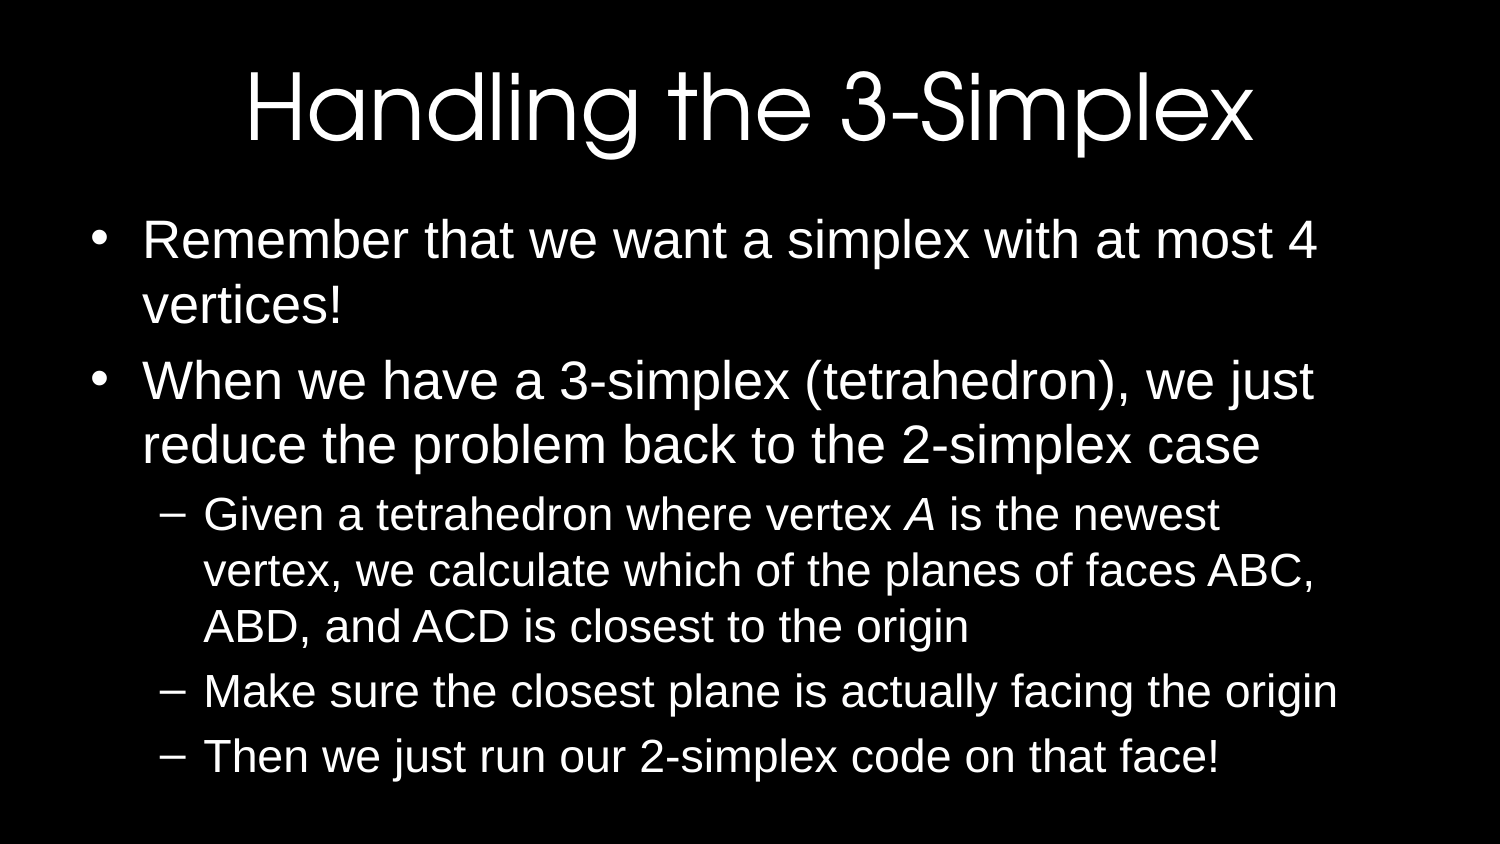

# Handling the 3-Simplex
Remember that we want a simplex with at most 4 vertices!
When we have a 3-simplex (tetrahedron), we just reduce the problem back to the 2-simplex case
Given a tetrahedron where vertex A is the newest vertex, we calculate which of the planes of faces ABC, ABD, and ACD is closest to the origin
Make sure the closest plane is actually facing the origin
Then we just run our 2-simplex code on that face!